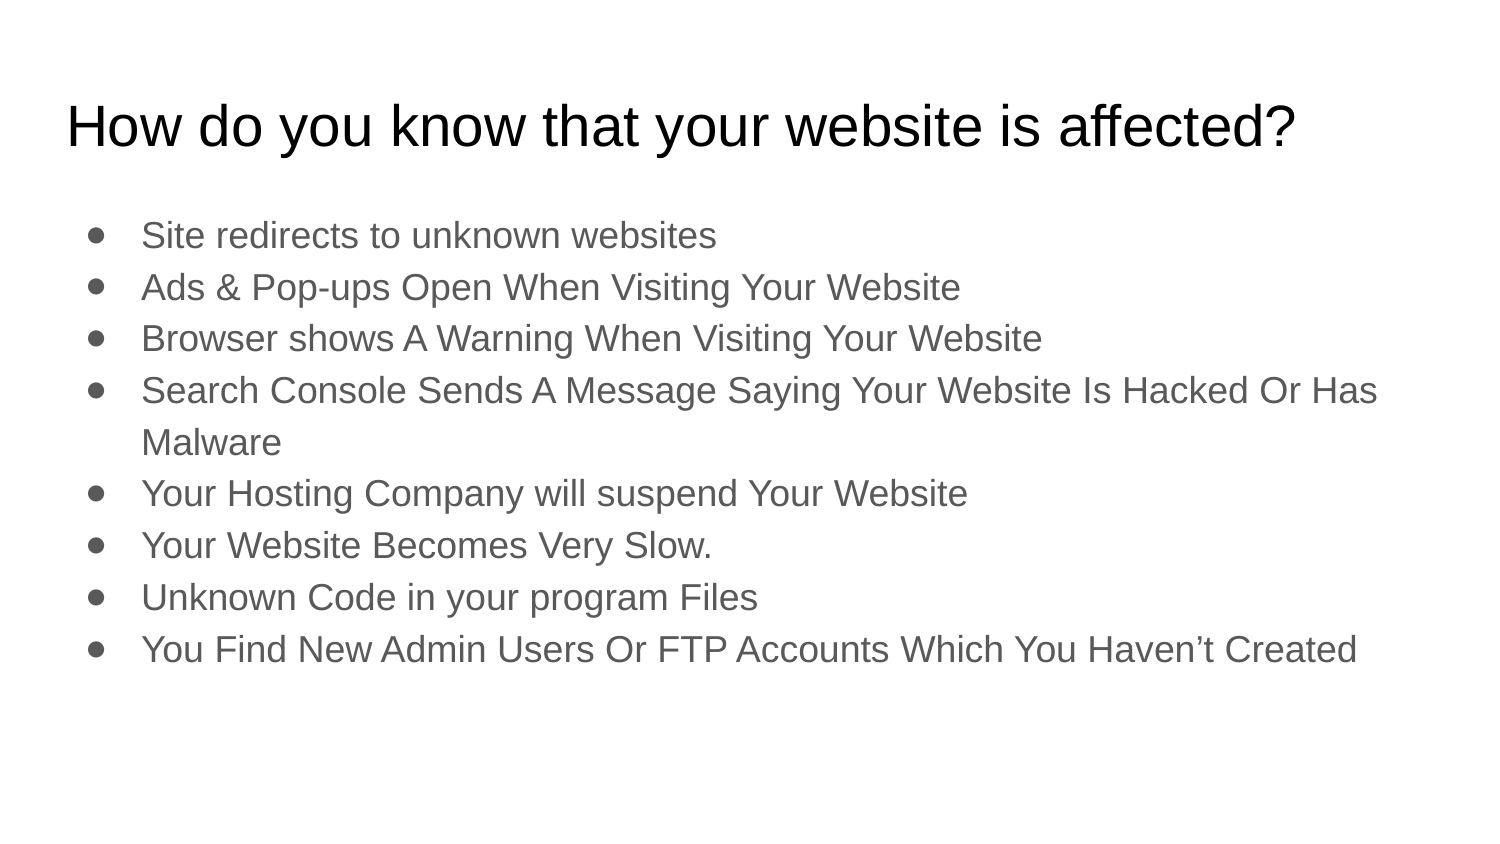

# How do you know that your website is affected?

Site redirects to unknown websites
Ads & Pop-ups Open When Visiting Your Website
Browser shows A Warning When Visiting Your Website
Search Console Sends A Message Saying Your Website Is Hacked Or Has Malware
Your Hosting Company will suspend Your Website
Your Website Becomes Very Slow.
Unknown Code in your program Files
You Find New Admin Users Or FTP Accounts Which You Haven’t Created